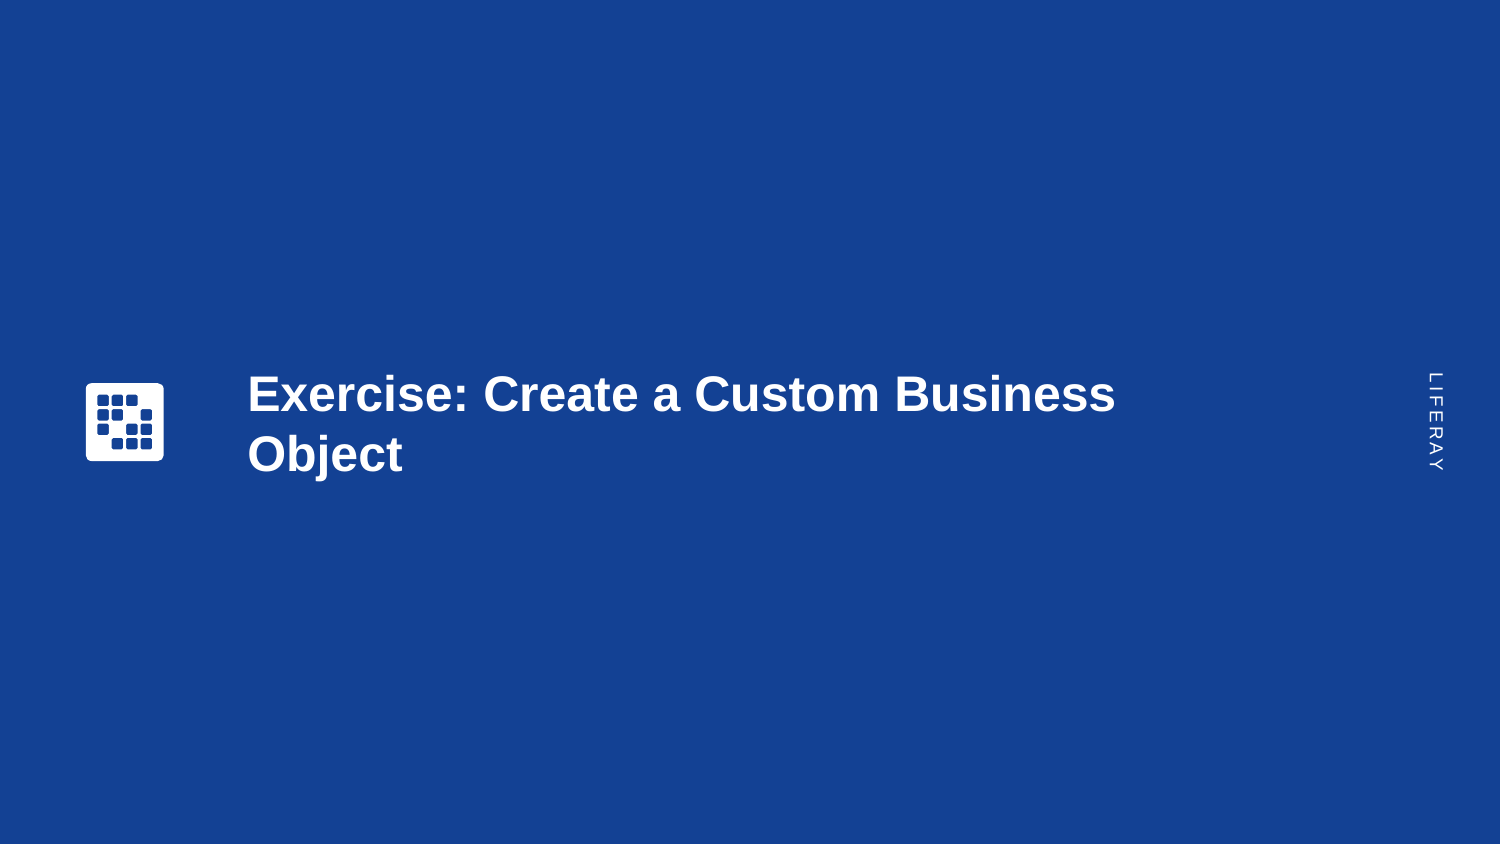

# Exercise: Create a Custom Business Object